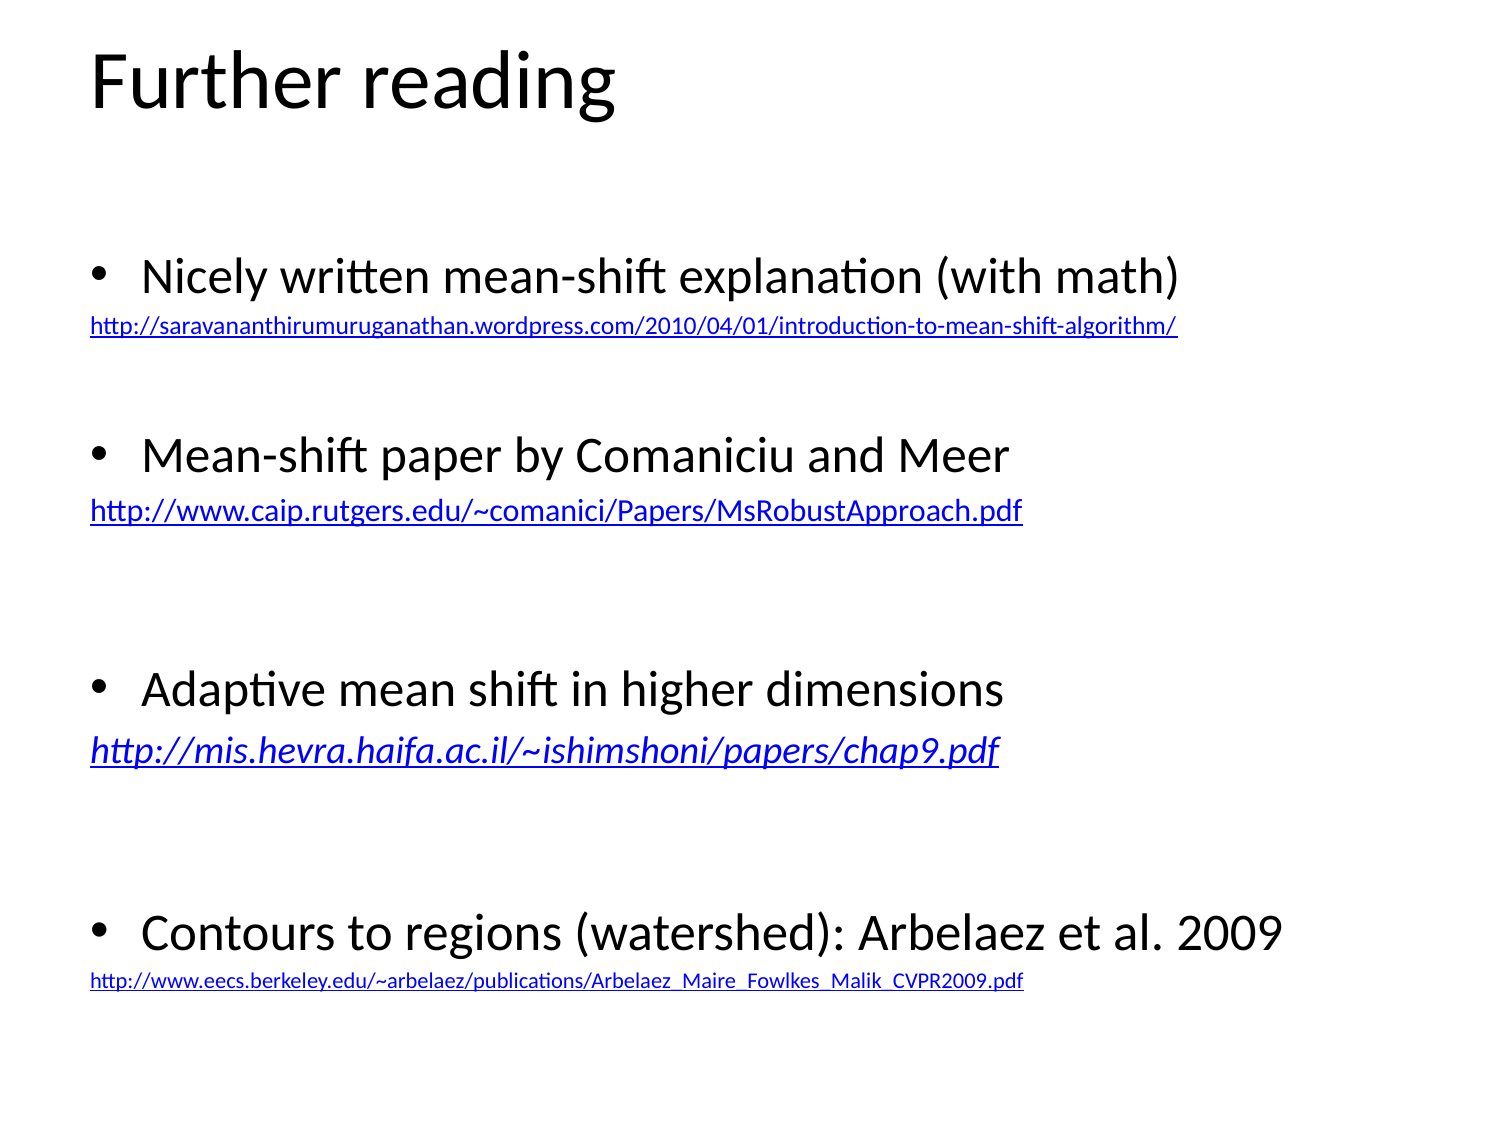

# Further reading

Nicely written mean-shift explanation (with math)
http://saravananthirumuruganathan.wordpress.com/2010/04/01/introduction-to-mean-shift-algorithm/

Mean-shift paper by Comaniciu and Meer
http://www.caip.rutgers.edu/~comanici/Papers/MsRobustApproach.pdf

Adaptive mean shift in higher dimensions
http://mis.hevra.haifa.ac.il/~ishimshoni/papers/chap9.pdf

Contours to regions (watershed): Arbelaez et al. 2009
http://www.eecs.berkeley.edu/~arbelaez/publications/Arbelaez_Maire_Fowlkes_Malik_CVPR2009.pdf